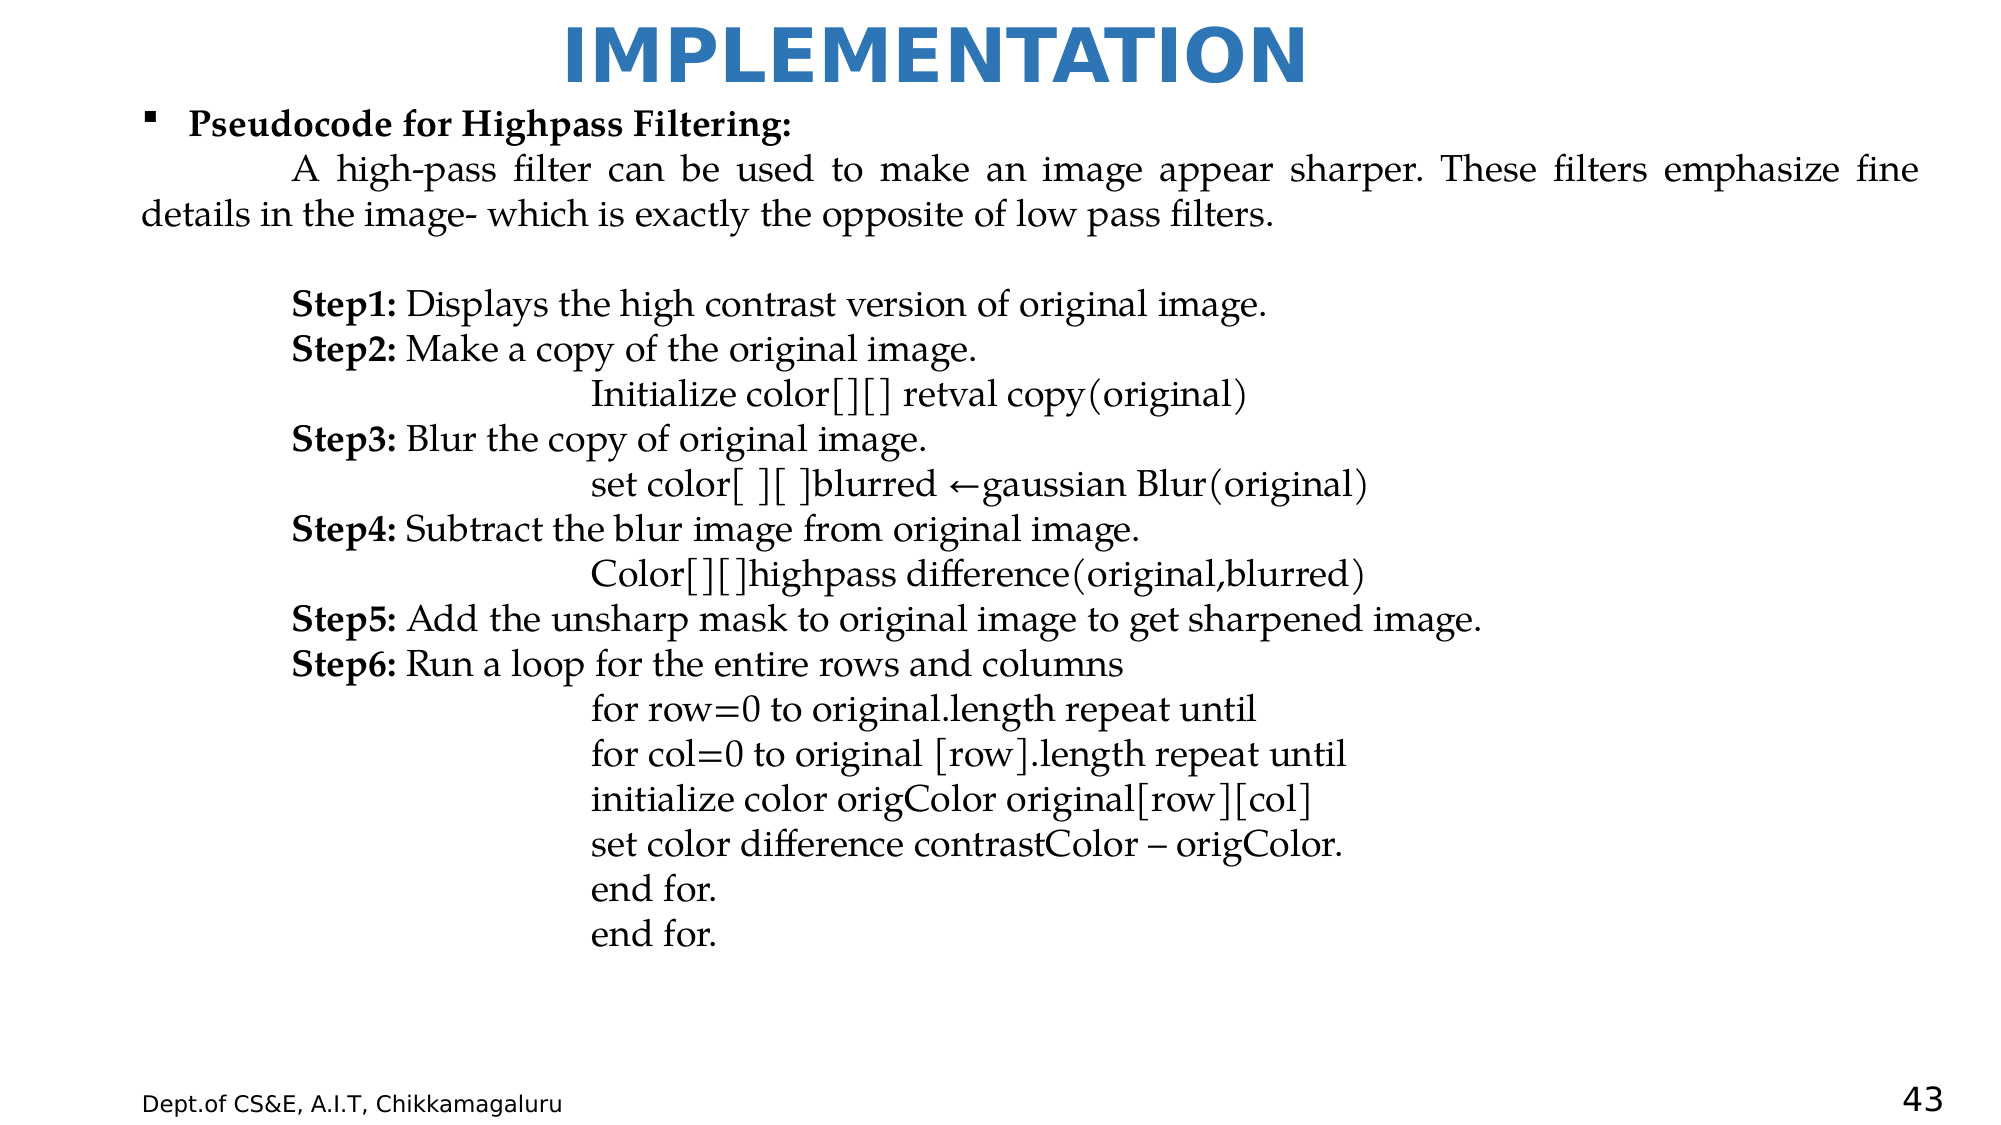

IMPLEMENTATION
Pseudocode for Highpass Filtering:
	A high-pass filter can be used to make an image appear sharper. These filters emphasize fine details in the image- which is exactly the opposite of low pass filters.

	Step1: Displays the high contrast version of original image.
	Step2: Make a copy of the original image.
			Initialize color[][] retval copy(original)
	Step3: Blur the copy of original image.
			set color[ ][ ]blurred ←gaussian Blur(original)
	Step4: Subtract the blur image from original image.
			Color[][]highpass difference(original,blurred)
	Step5: Add the unsharp mask to original image to get sharpened image.
	Step6: Run a loop for the entire rows and columns
			for row=0 to original.length repeat until
			for col=0 to original [row].length repeat until
			initialize color origColor original[row][col]
			set color difference contrastColor – origColor.
			end for.
			end for.

43
Dept.of CS&E, A.I.T, Chikkamagaluru